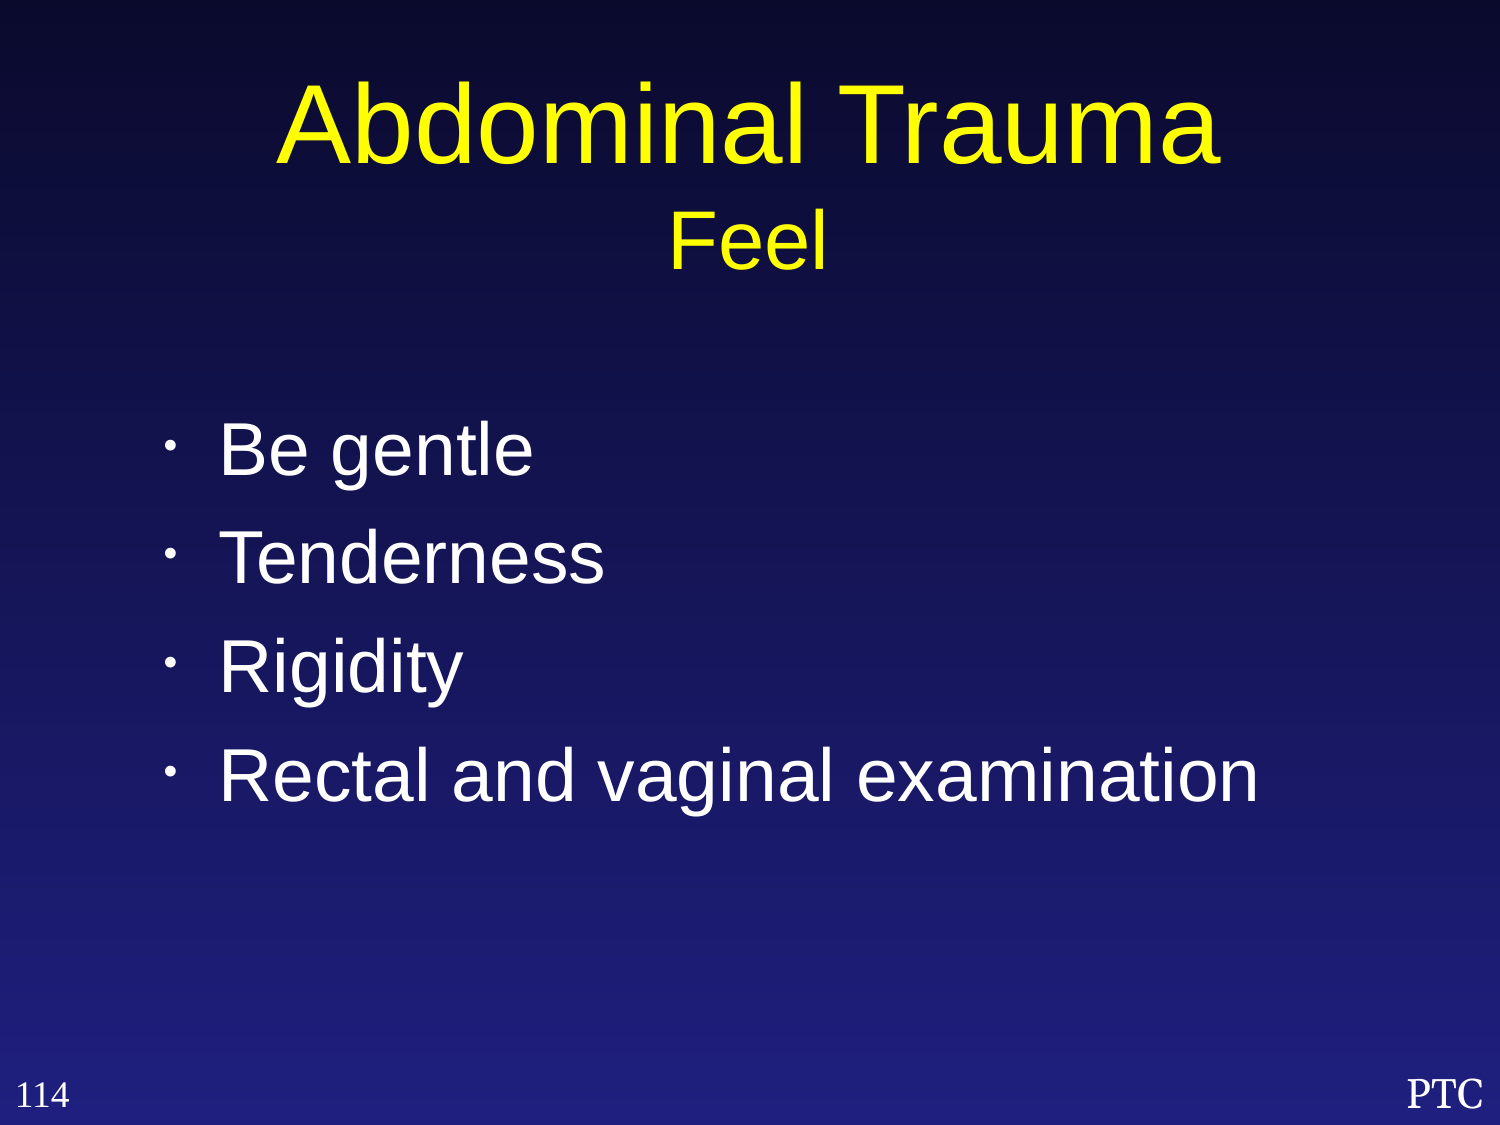

Abdominal Trauma
Feel
Be gentle
Tenderness
Rigidity
Rectal and vaginal examination
114